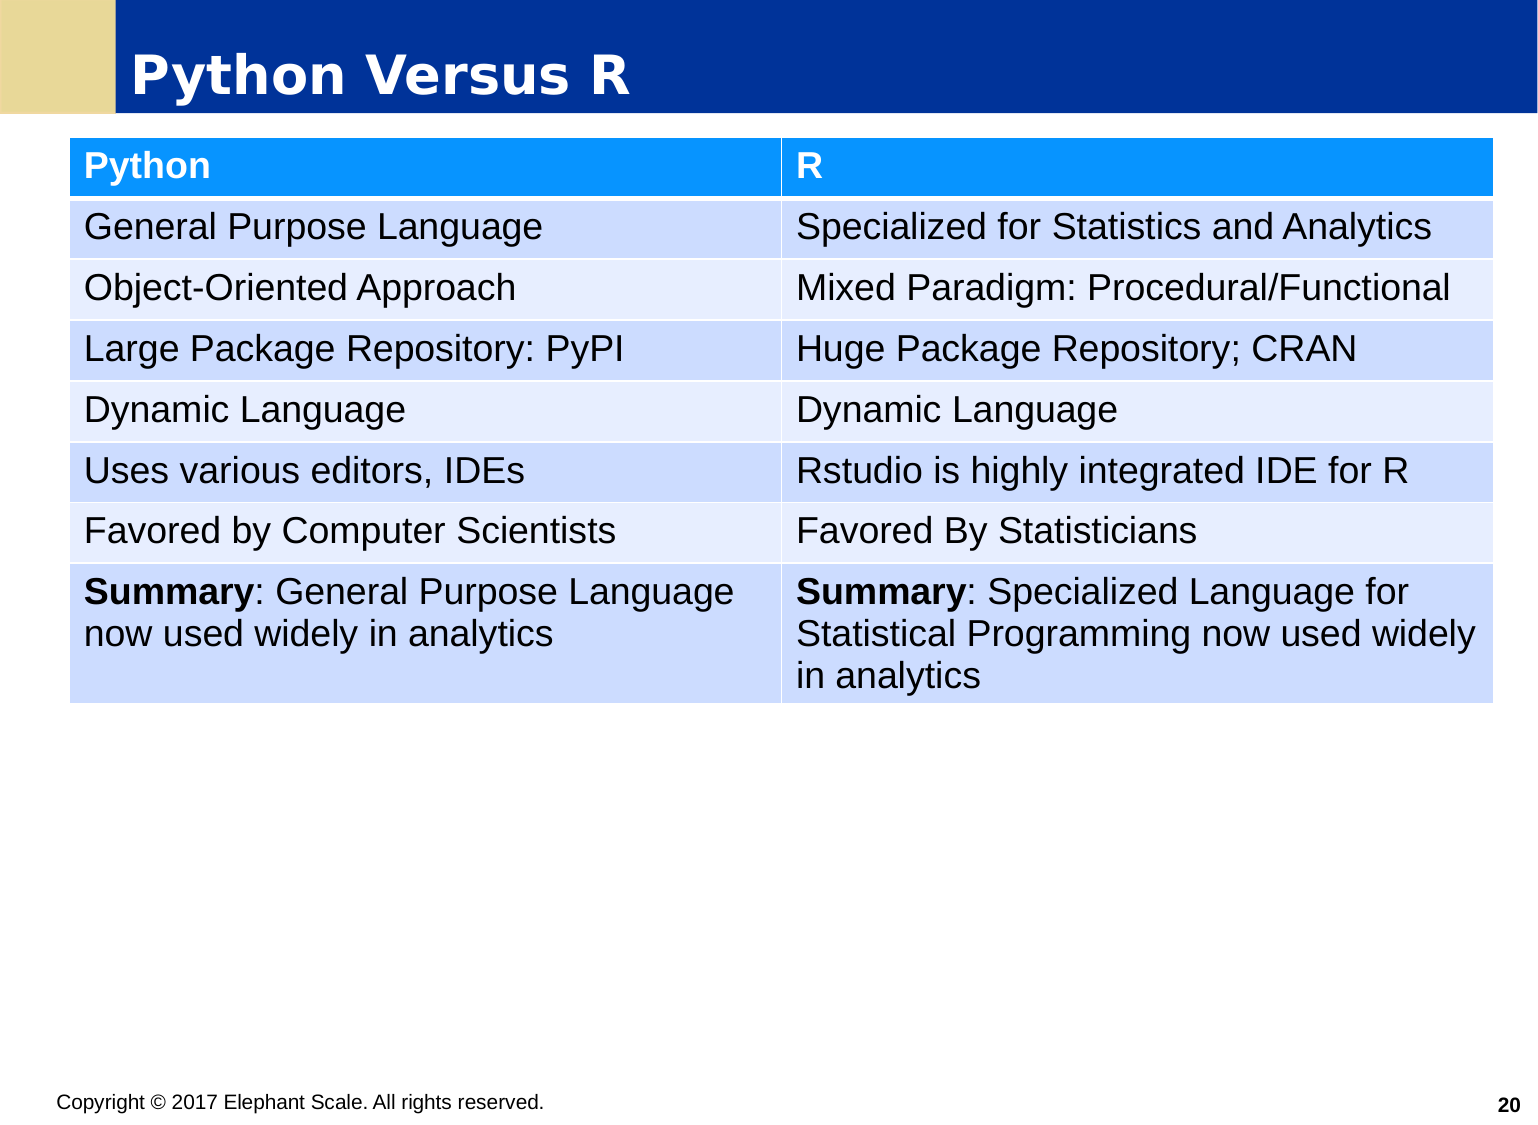

# Python Versus R
| Python | R |
| --- | --- |
| General Purpose Language | Specialized for Statistics and Analytics |
| Object-Oriented Approach | Mixed Paradigm: Procedural/Functional |
| Large Package Repository: PyPI | Huge Package Repository; CRAN |
| Dynamic Language | Dynamic Language |
| Uses various editors, IDEs | Rstudio is highly integrated IDE for R |
| Favored by Computer Scientists | Favored By Statisticians |
| Summary: General Purpose Language now used widely in analytics | Summary: Specialized Language for Statistical Programming now used widely in analytics |
20
Copyright © 2017 Elephant Scale. All rights reserved.